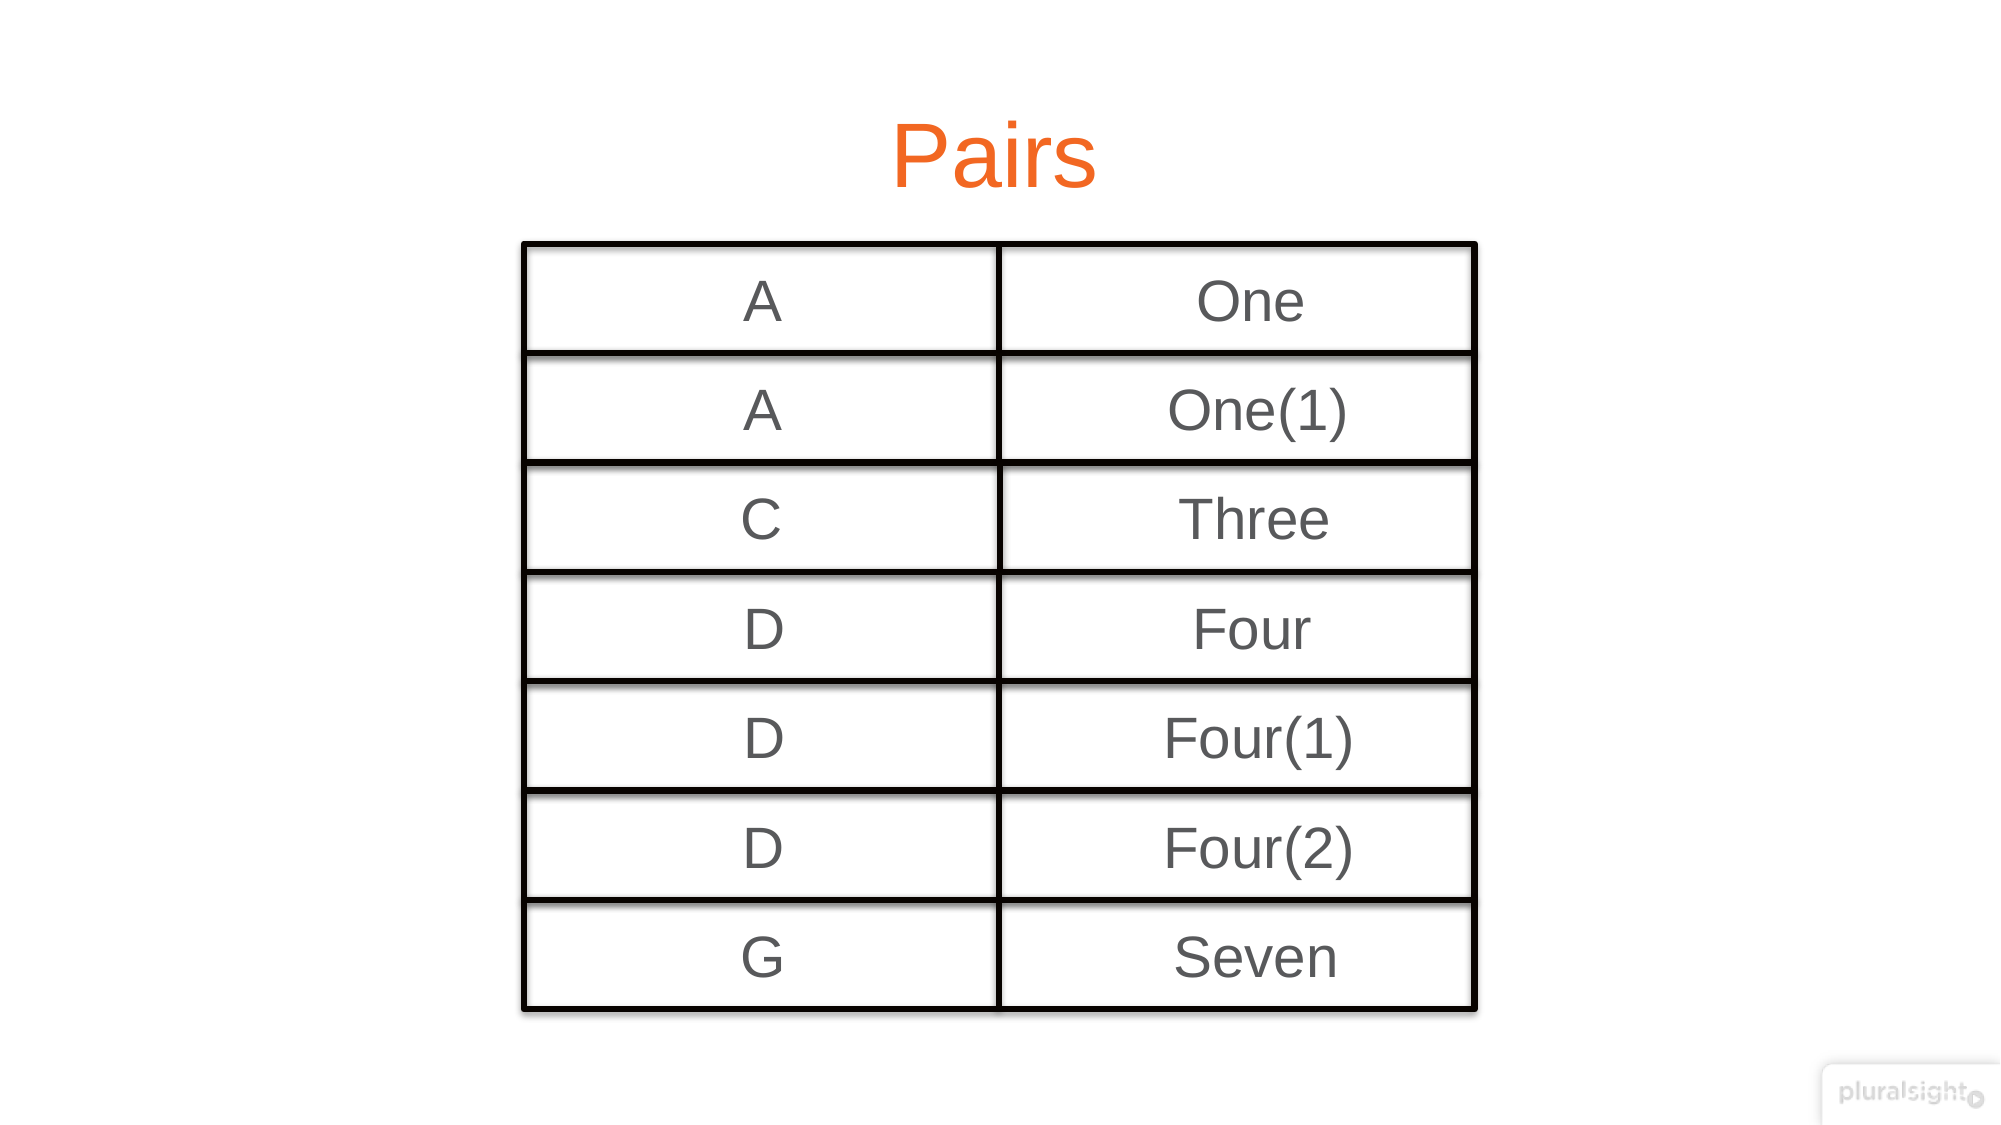

# Pairs

A
One

A
One(1)

C
Three

D
Four

D
Four(1)

D
Four(2)

G
Seven